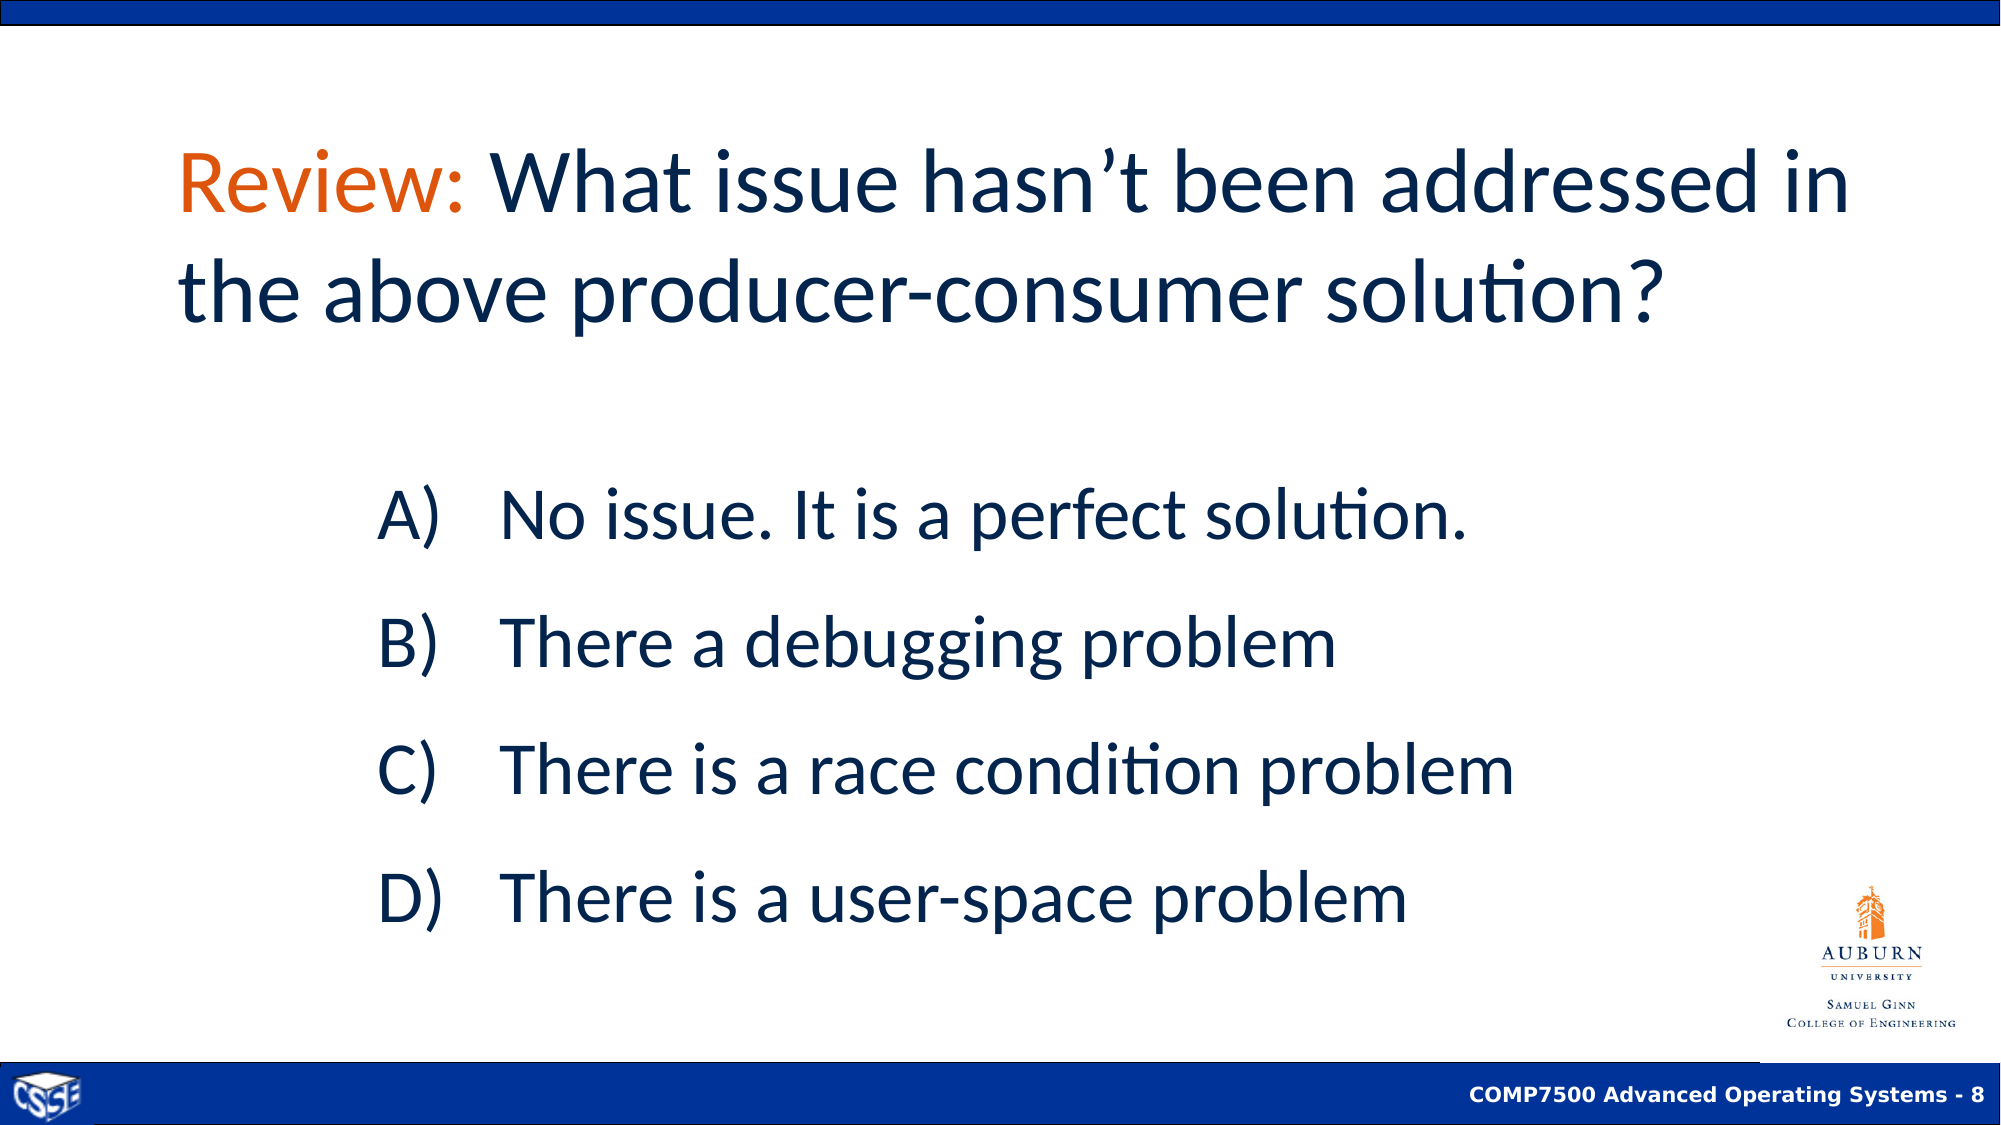

# Review: What issue hasn’t been addressed in the above producer-consumer solution?
No issue. It is a perfect solution.
There a debugging problem
There is a race condition problem
There is a user-space problem